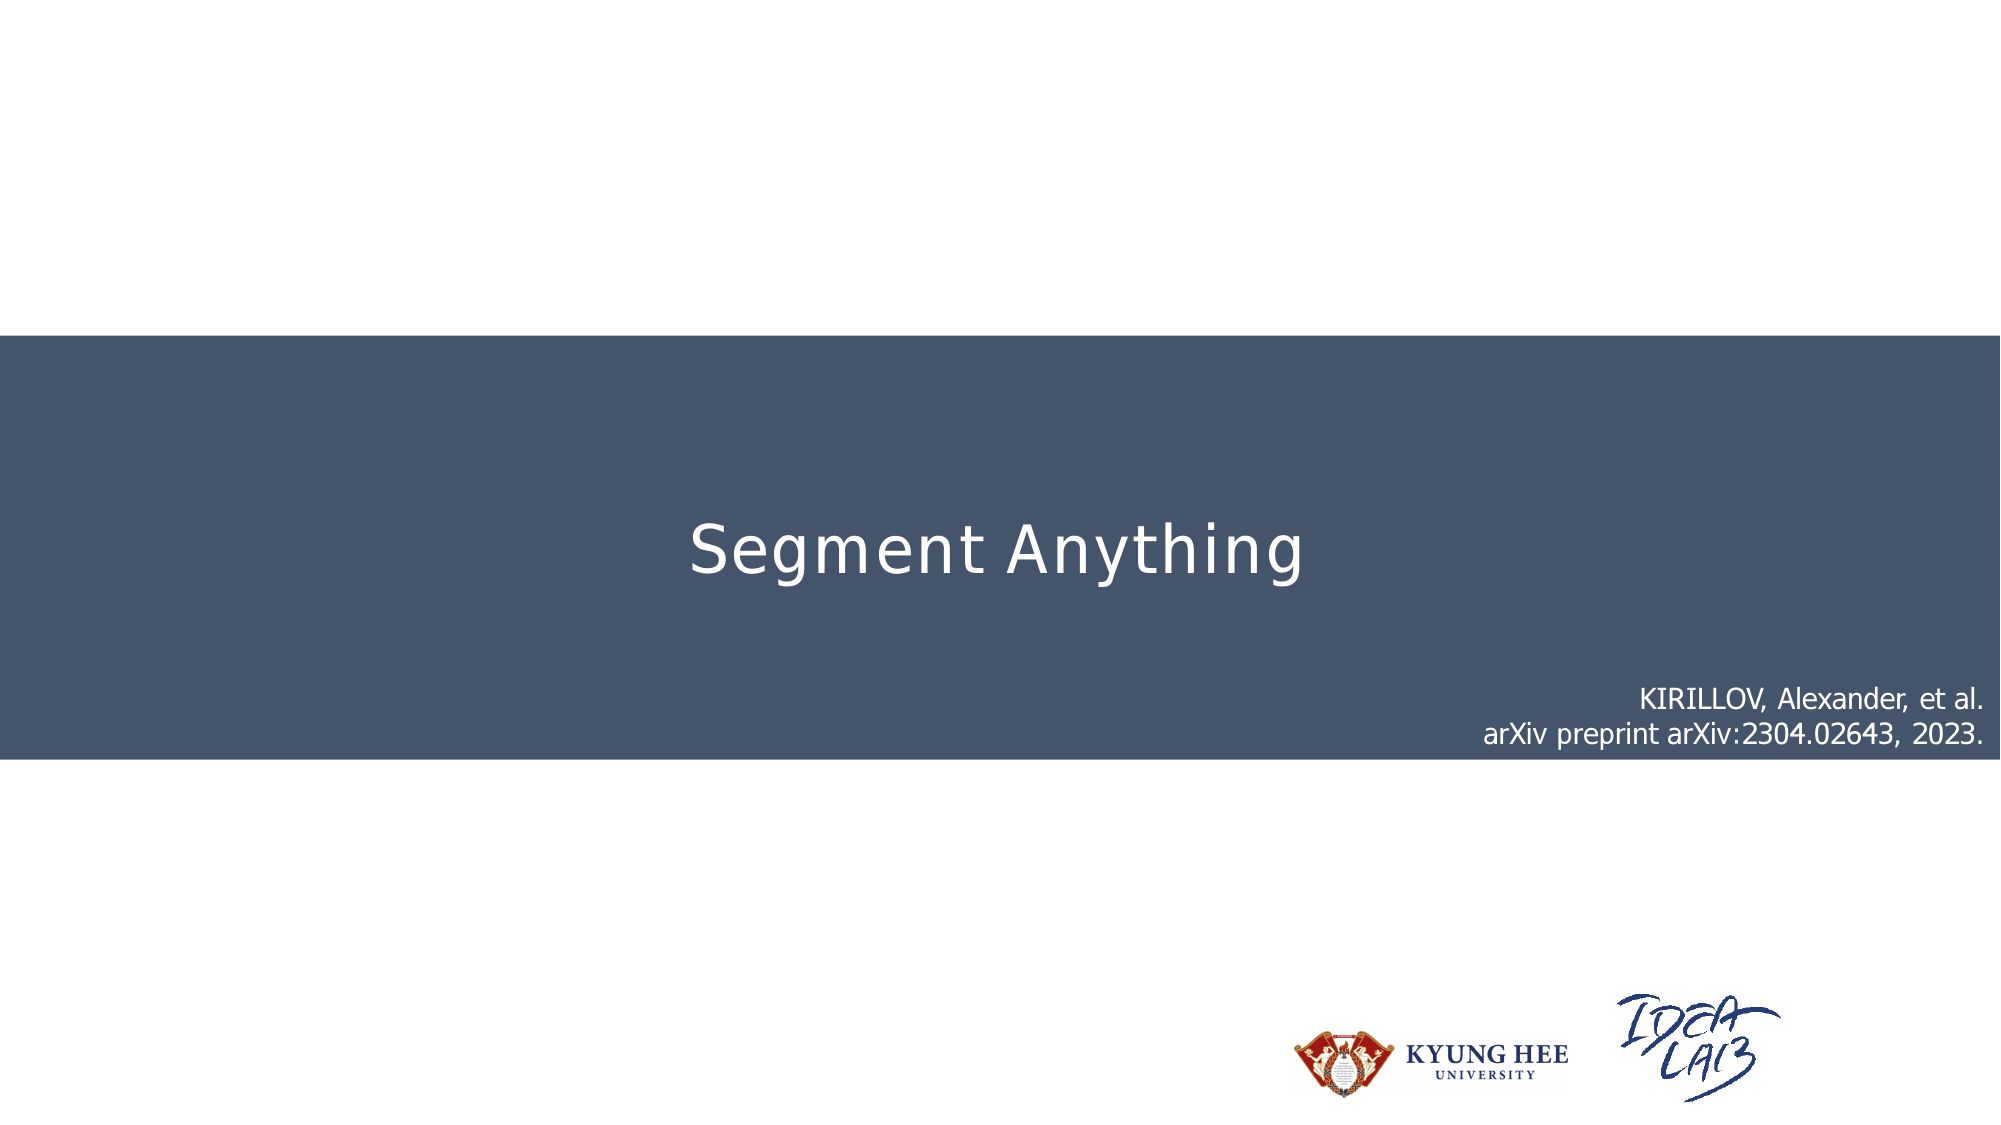

Segment Anything
KIRILLOV, Alexander, et al.
arXiv preprint arXiv:2304.02643, 2023.